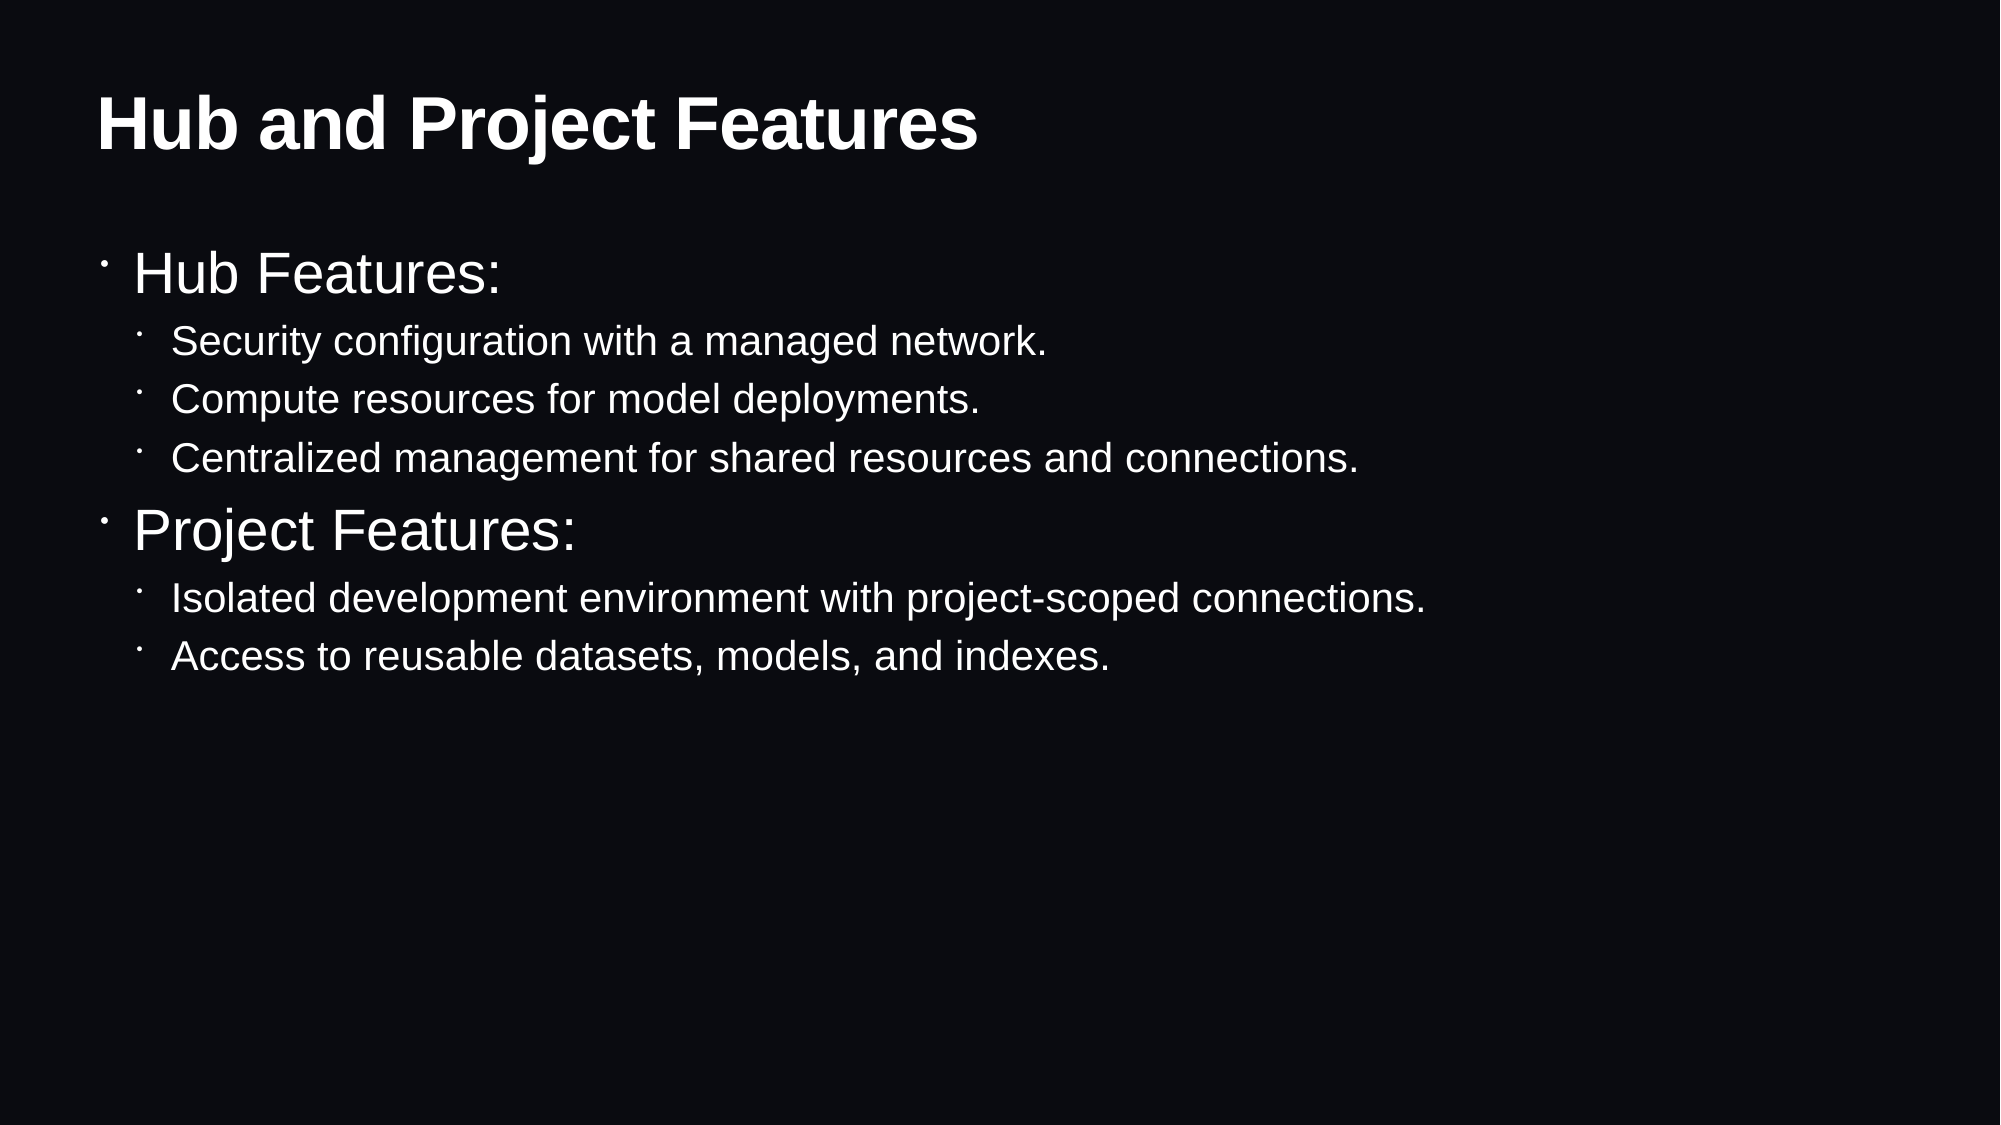

# Hub and Project Features
Hub Features:
Security configuration with a managed network.
Compute resources for model deployments.
Centralized management for shared resources and connections.
Project Features:
Isolated development environment with project-scoped connections.
Access to reusable datasets, models, and indexes.